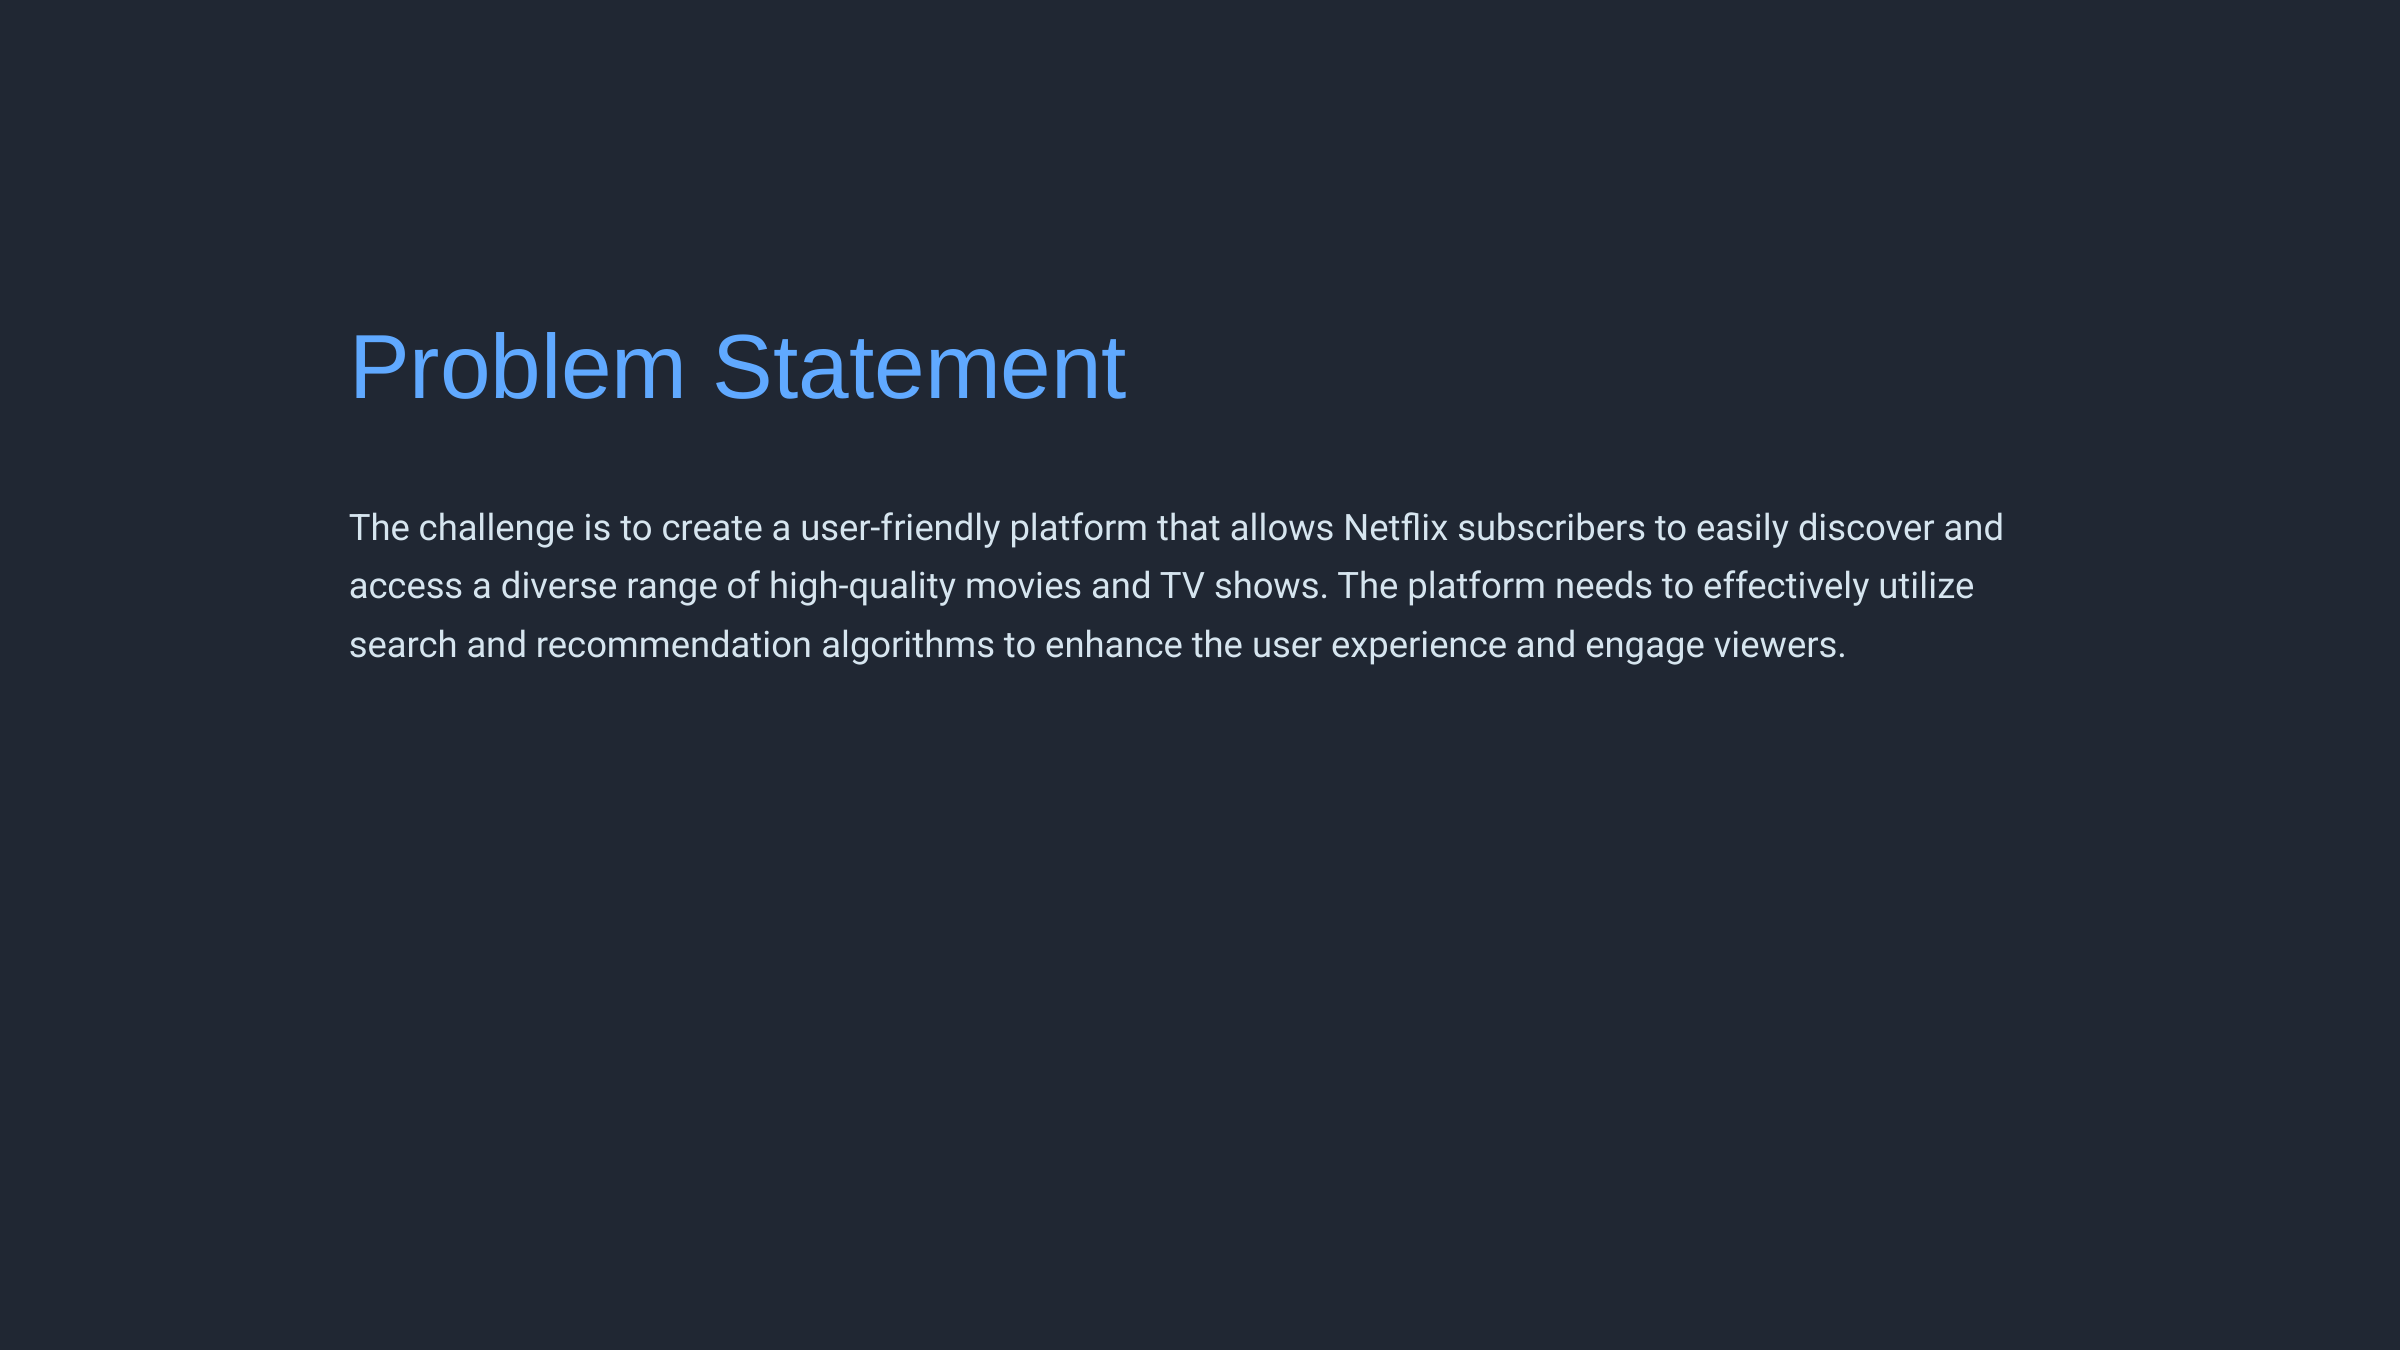

Problem Statement
The challenge is to create a user-friendly platform that allows Netflix subscribers to easily discover and access a diverse range of high-quality movies and TV shows. The platform needs to effectively utilize search and recommendation algorithms to enhance the user experience and engage viewers.